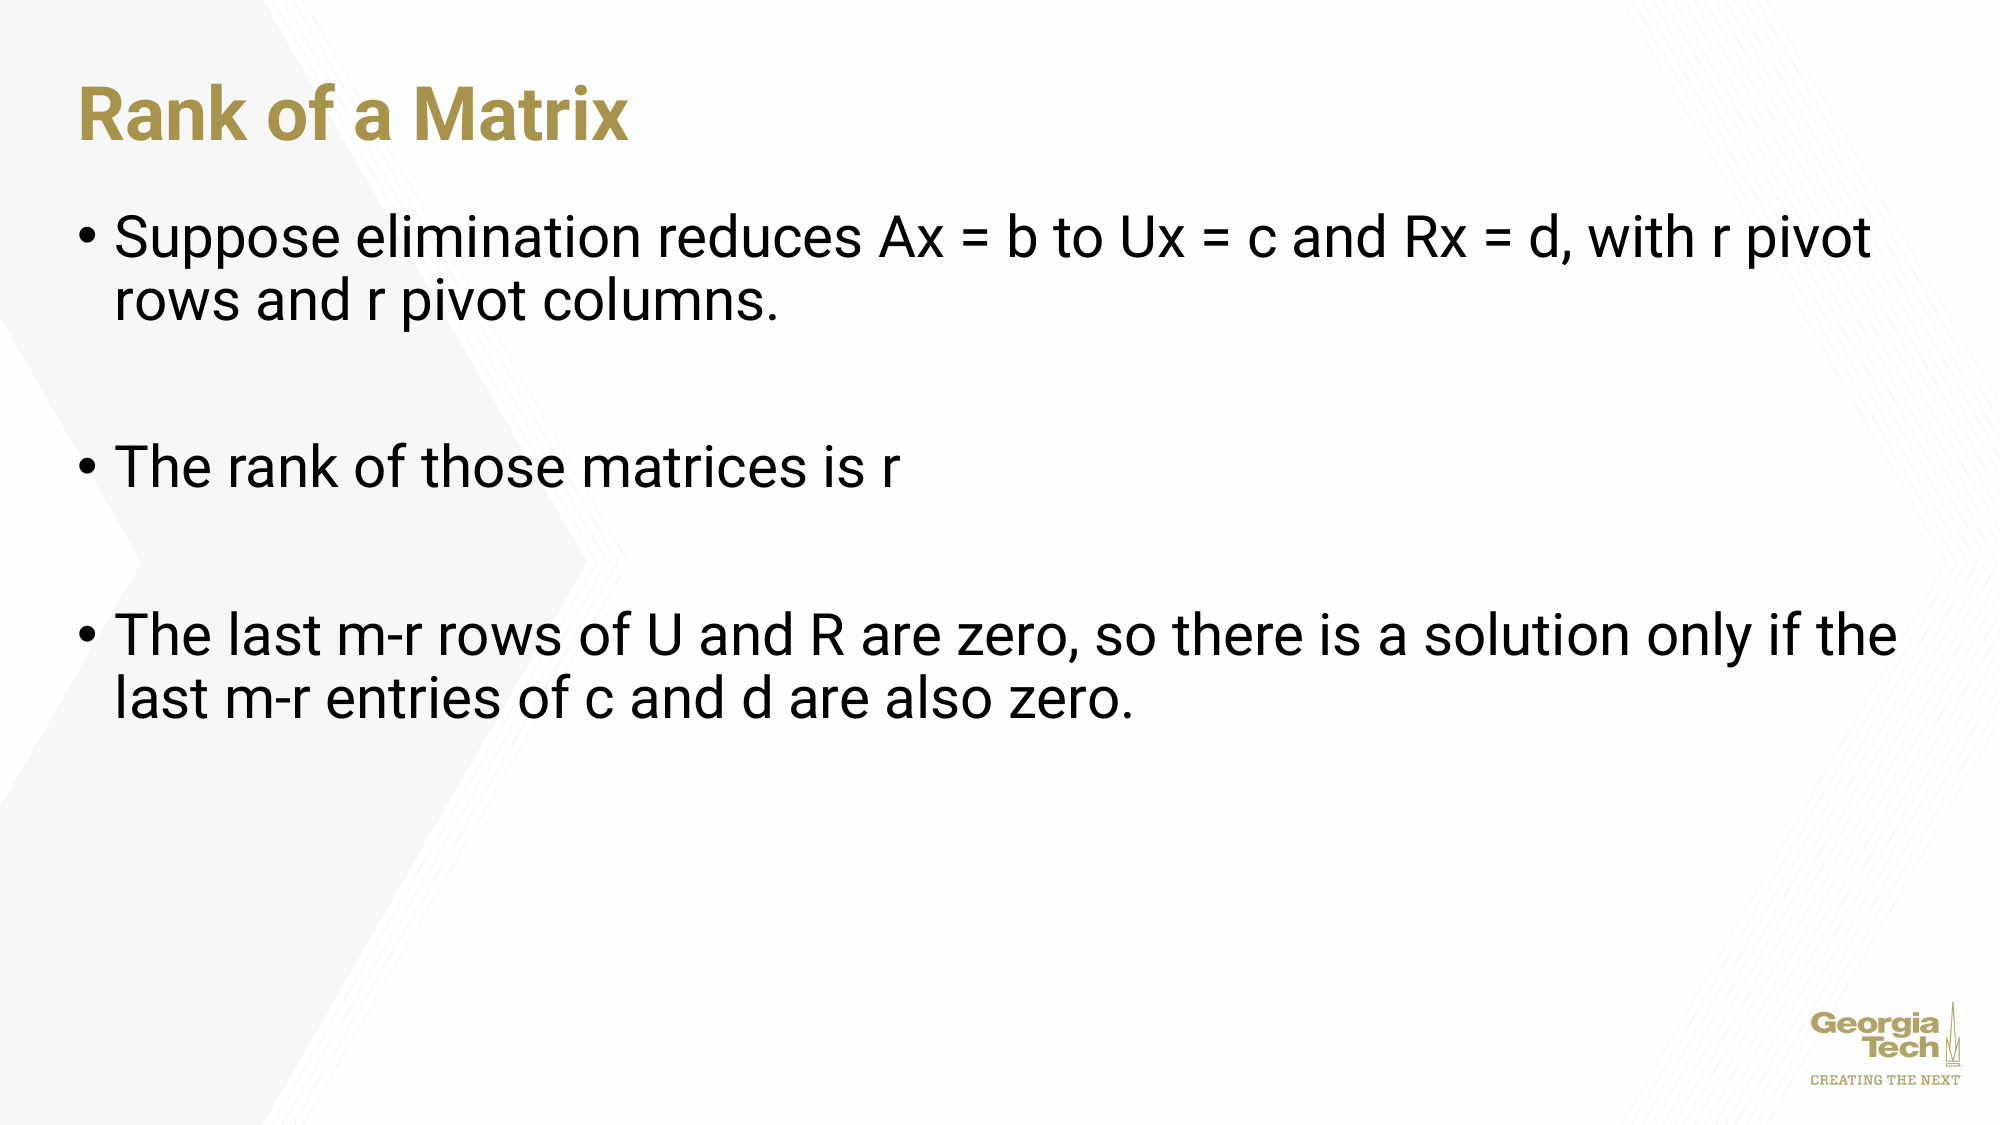

# Rank of a Matrix
Suppose elimination reduces Ax = b to Ux = c and Rx = d, with r pivot rows and r pivot columns.

The rank of those matrices is r

The last m-r rows of U and R are zero, so there is a solution only if the last m-r entries of c and d are also zero.